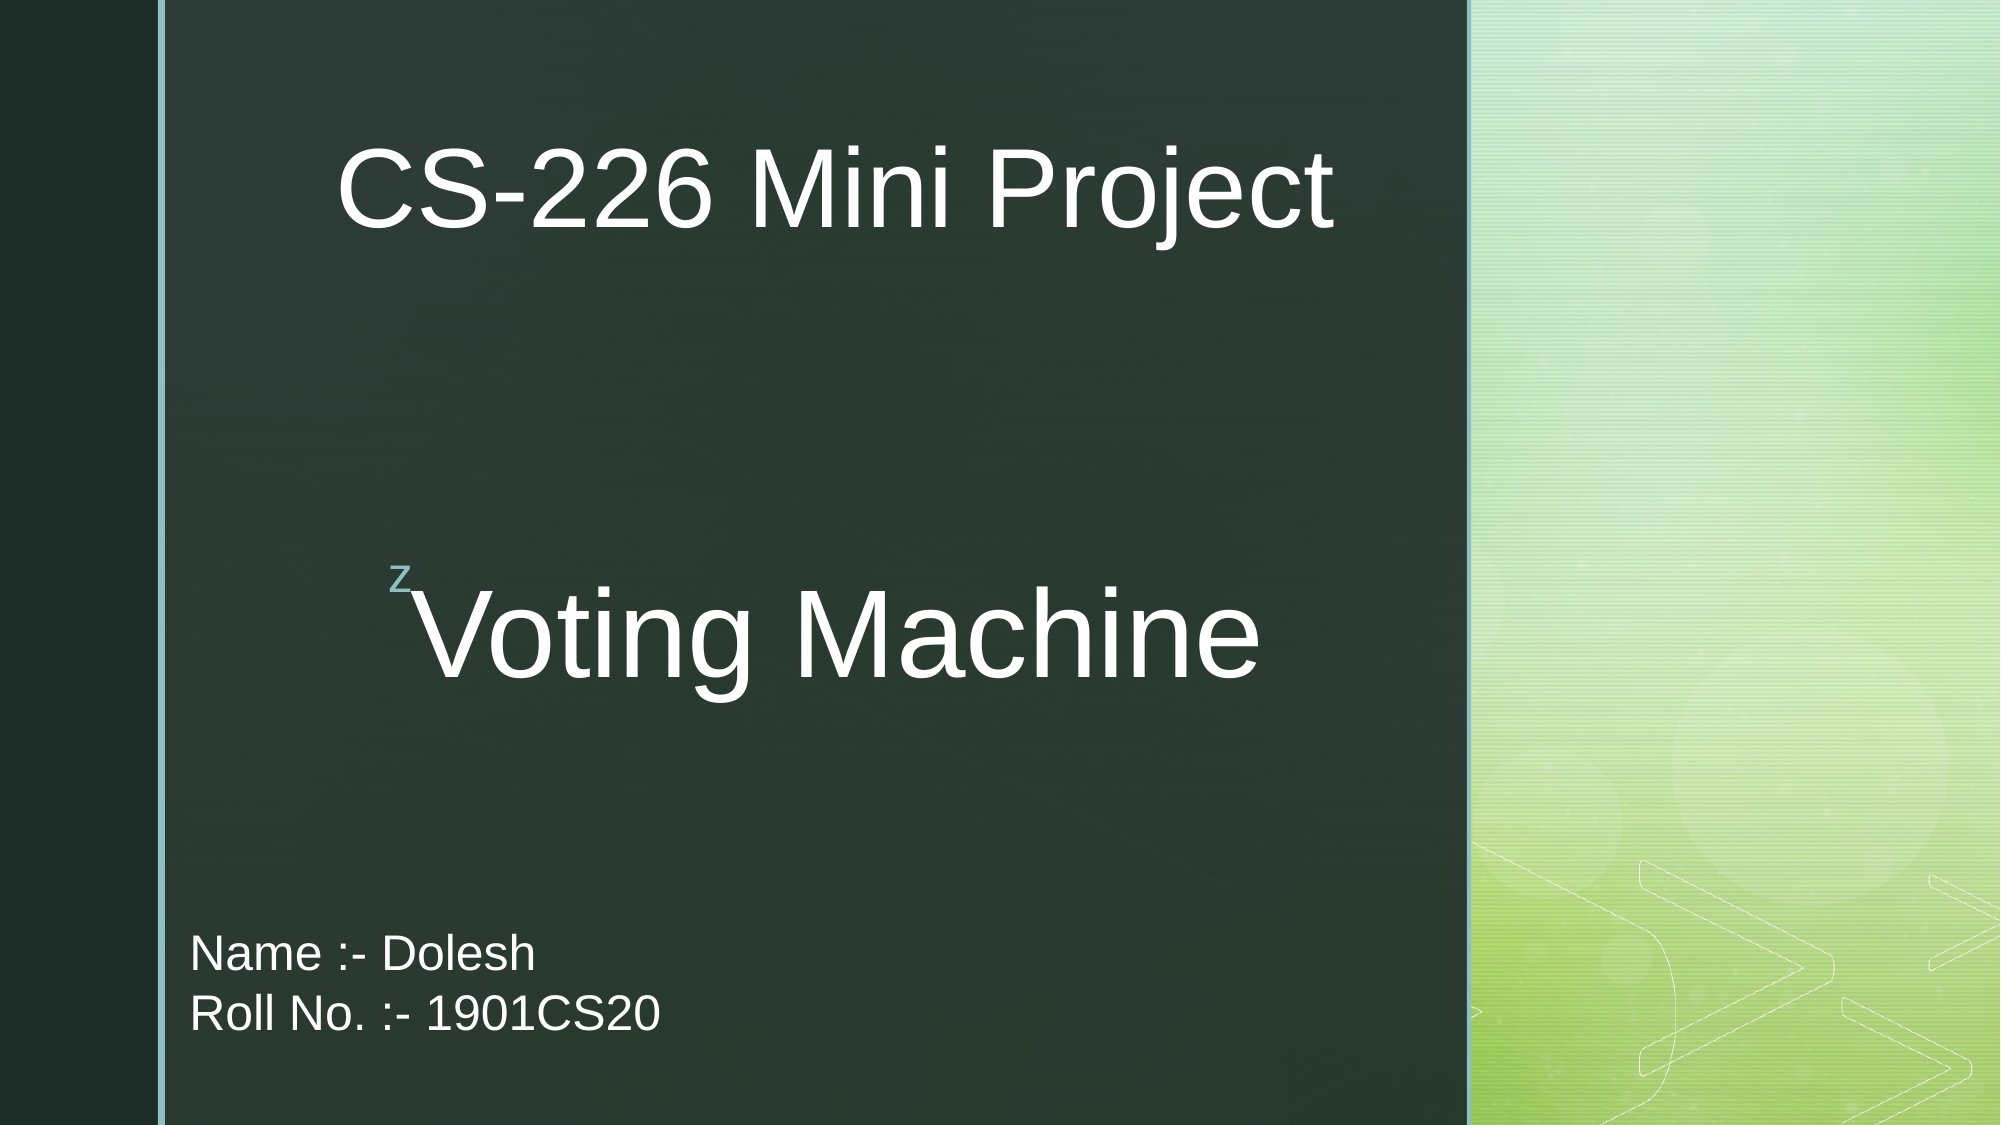

CS-226 Mini Project
# Voting Machine
Name :- Dolesh
Roll No. :- 1901CS20